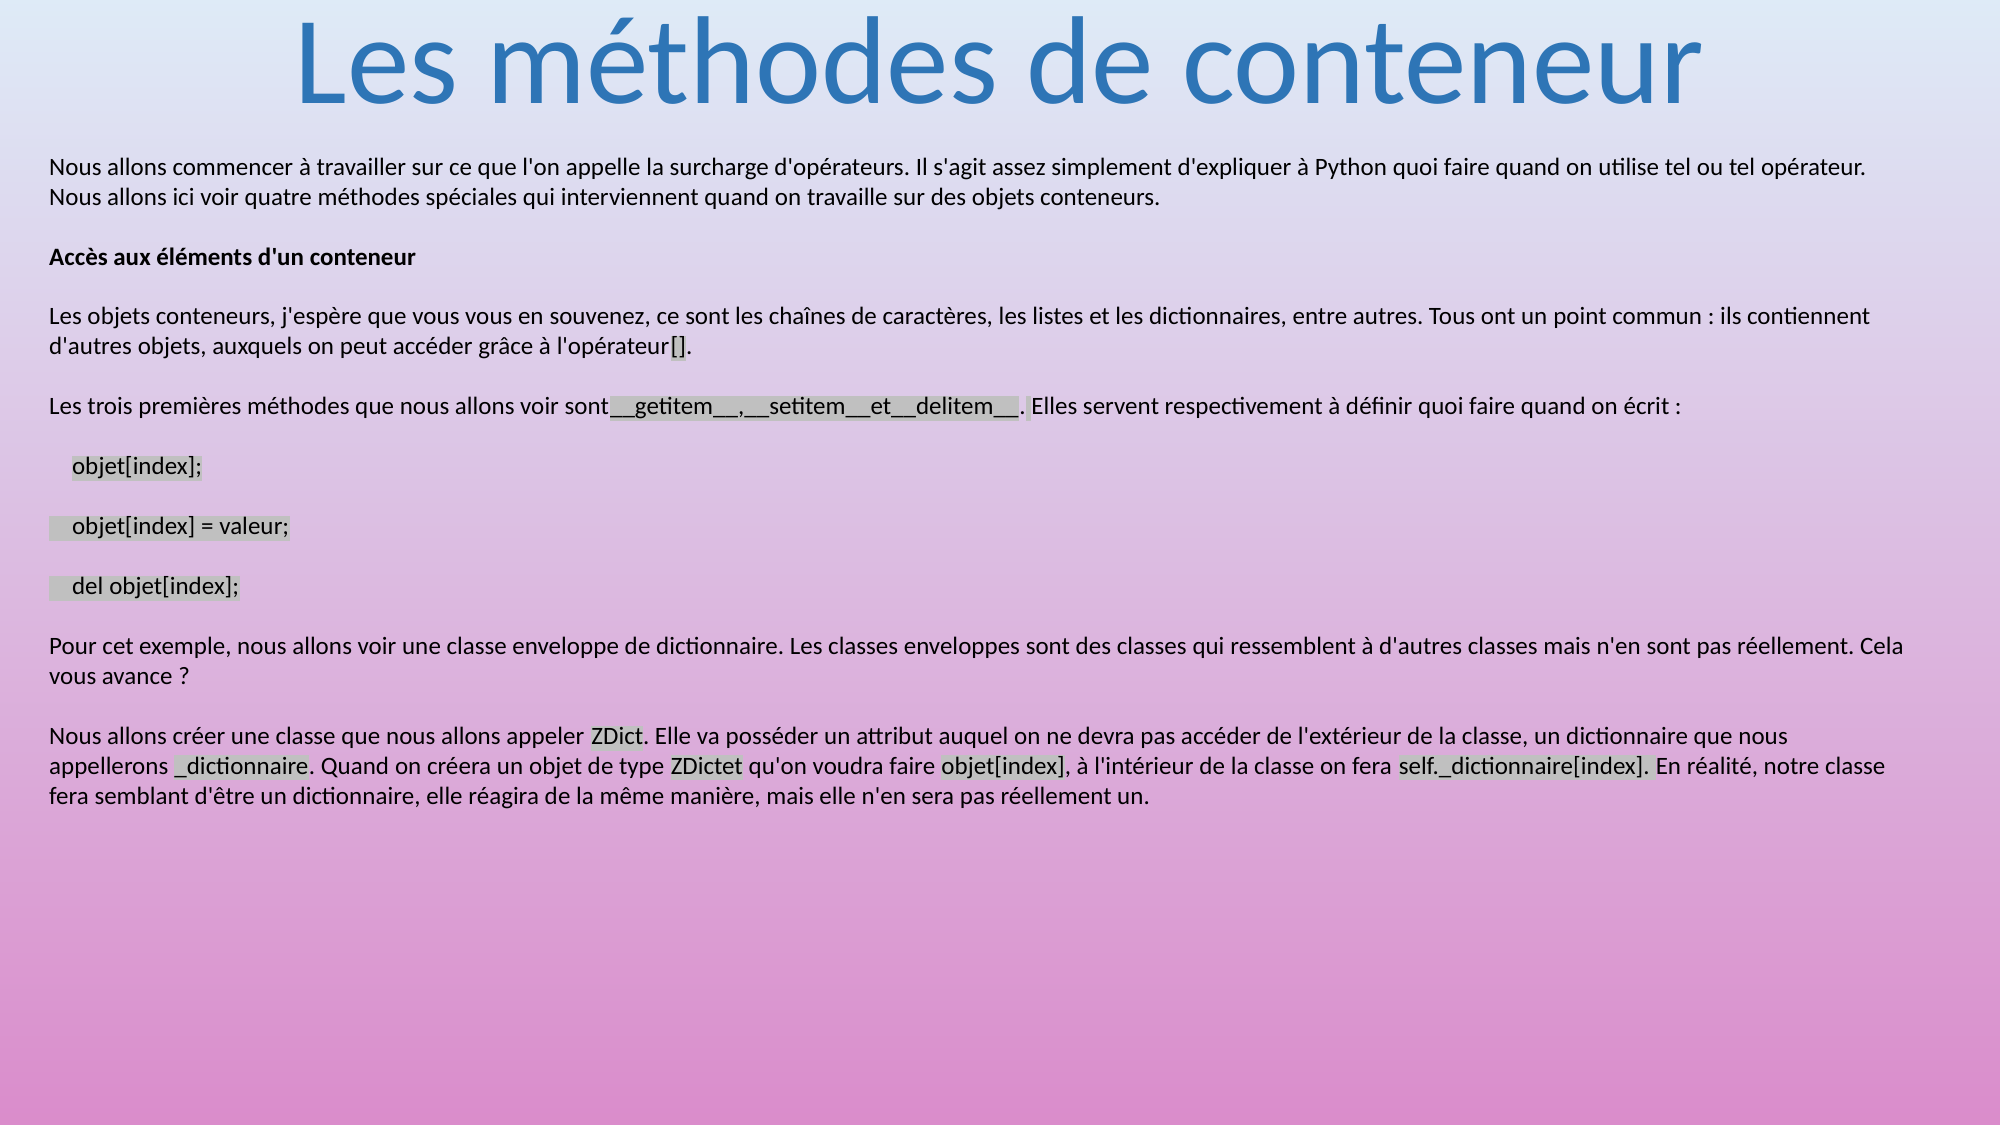

# Les méthodes de conteneur
Nous allons commencer à travailler sur ce que l'on appelle la surcharge d'opérateurs. Il s'agit assez simplement d'expliquer à Python quoi faire quand on utilise tel ou tel opérateur. Nous allons ici voir quatre méthodes spéciales qui interviennent quand on travaille sur des objets conteneurs.

Accès aux éléments d'un conteneur

Les objets conteneurs, j'espère que vous vous en souvenez, ce sont les chaînes de caractères, les listes et les dictionnaires, entre autres. Tous ont un point commun : ils contiennent d'autres objets, auxquels on peut accéder grâce à l'opérateur[].

Les trois premières méthodes que nous allons voir sont__getitem__,__setitem__et__delitem__. Elles servent respectivement à définir quoi faire quand on écrit :

    objet[index];

    objet[index] = valeur;

    del objet[index];

Pour cet exemple, nous allons voir une classe enveloppe de dictionnaire. Les classes enveloppes sont des classes qui ressemblent à d'autres classes mais n'en sont pas réellement. Cela vous avance ?

Nous allons créer une classe que nous allons appeler ZDict. Elle va posséder un attribut auquel on ne devra pas accéder de l'extérieur de la classe, un dictionnaire que nous appellerons _dictionnaire. Quand on créera un objet de type ZDictet qu'on voudra faire objet[index], à l'intérieur de la classe on fera self._dictionnaire[index]. En réalité, notre classe fera semblant d'être un dictionnaire, elle réagira de la même manière, mais elle n'en sera pas réellement un.

401